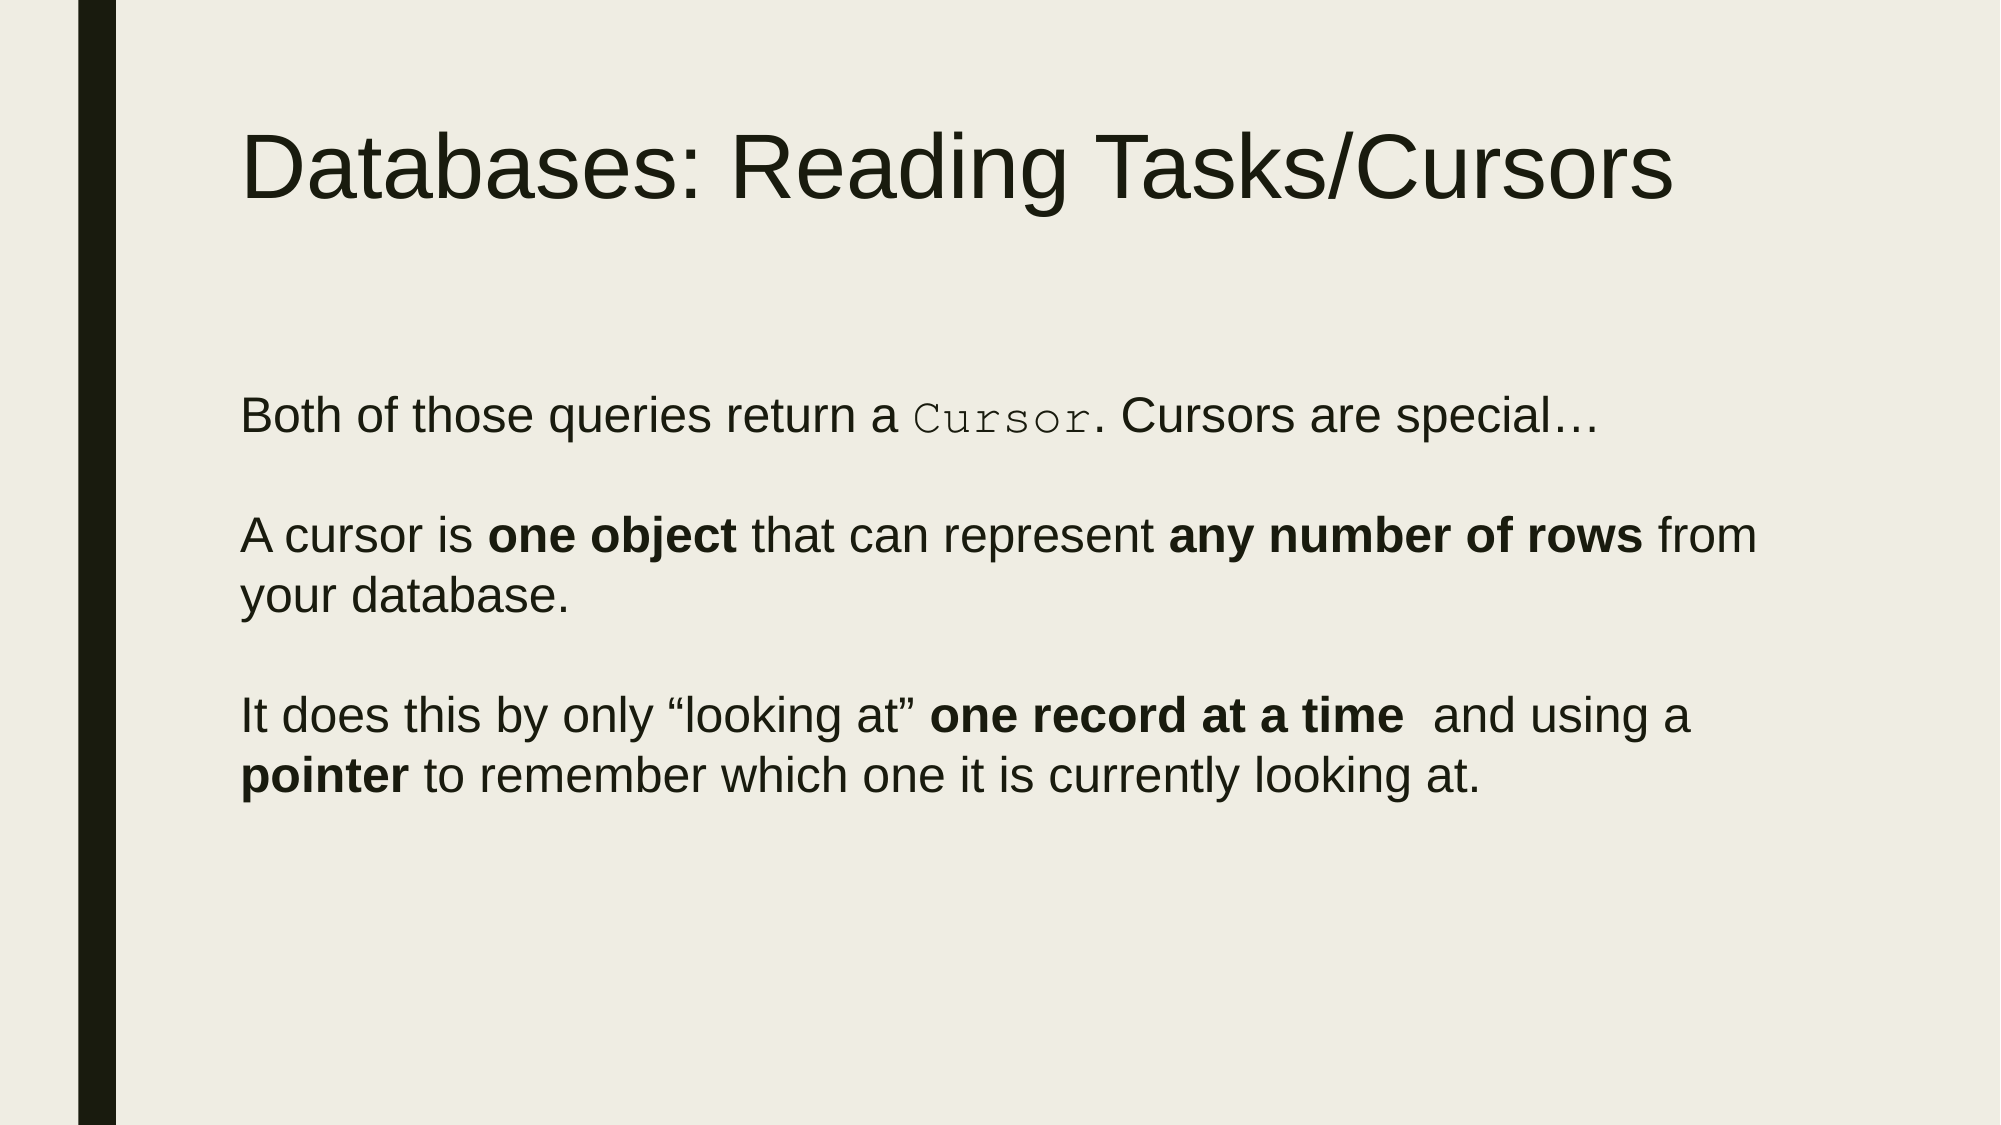

# Databases: Reading Tasks/Cursors
Both of those queries return a Cursor. Cursors are special…

A cursor is one object that can represent any number of rows from your database.

It does this by only “looking at” one record at a time  and using a pointer to remember which one it is currently looking at.